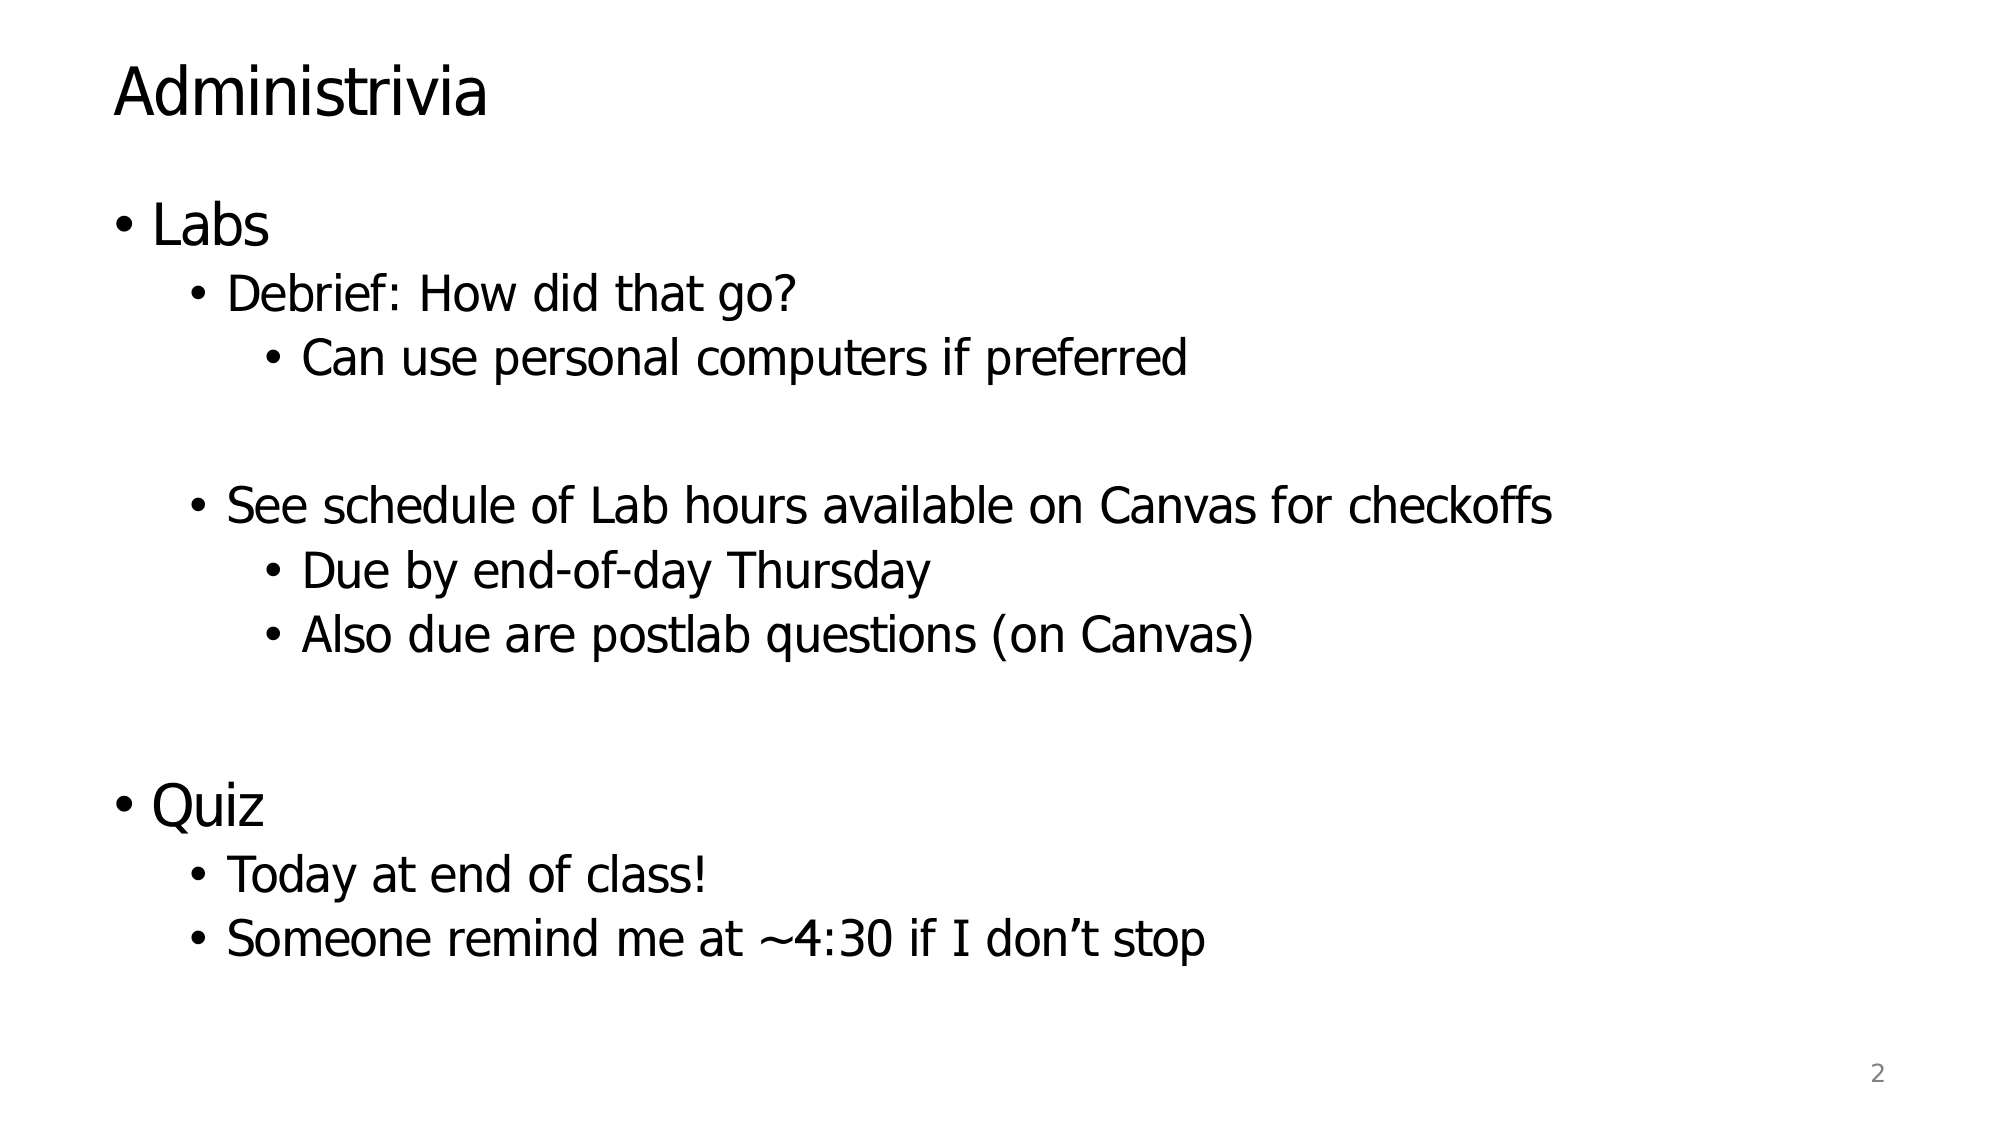

# Administrivia
Labs
Debrief: How did that go?
Can use personal computers if preferred

See schedule of Lab hours available on Canvas for checkoffs
Due by end-of-day Thursday
Also due are postlab questions (on Canvas)

Quiz
Today at end of class!
Someone remind me at ~4:30 if I don’t stop
2